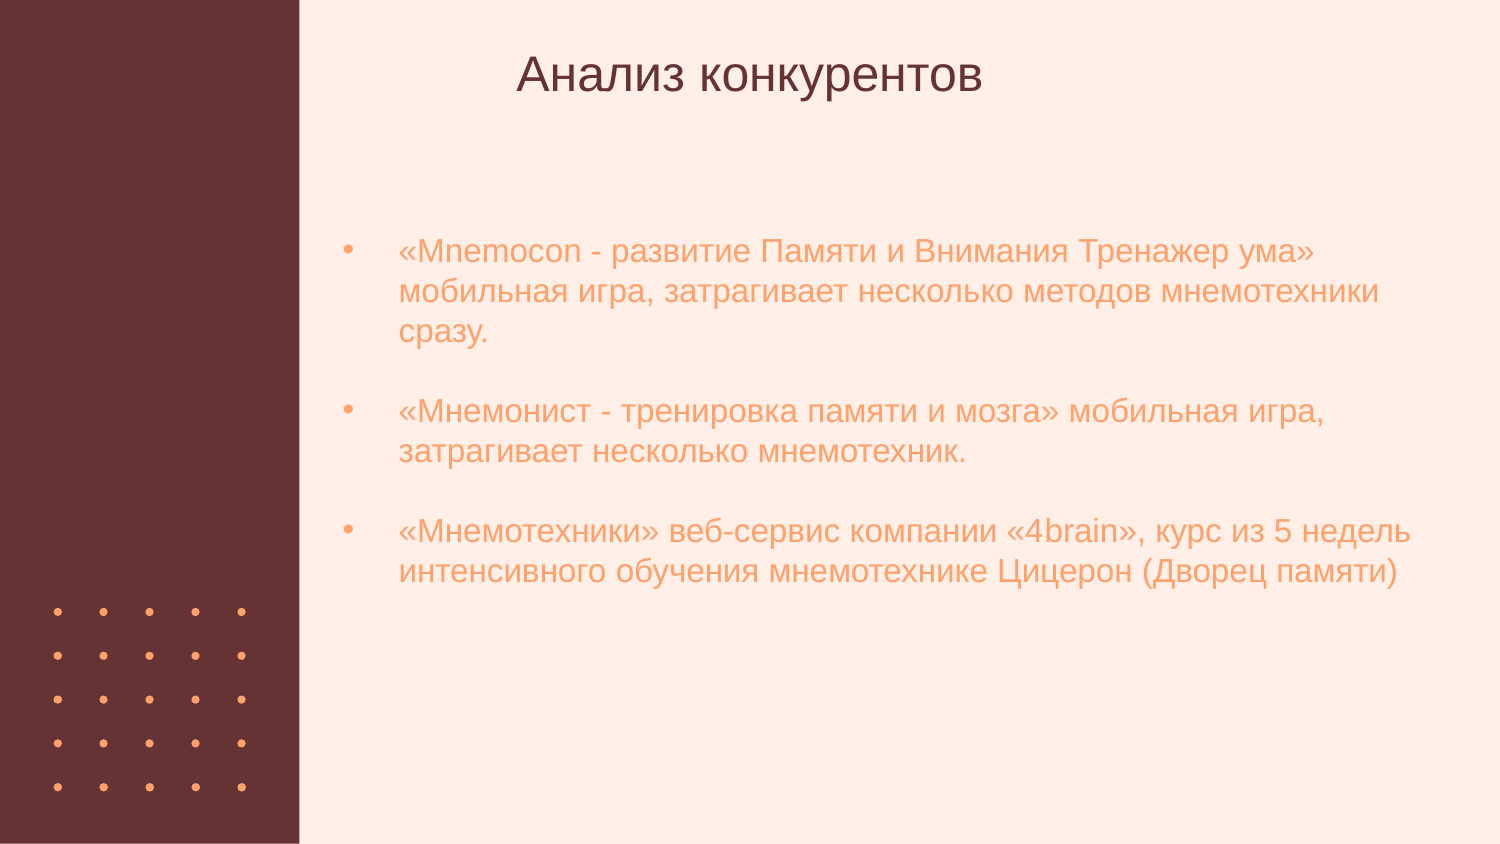

# Анализ конкурентов
«Mnemocon - развитие Памяти и Внимания Тренажер ума» мобильная игра, затрагивает несколько методов мнемотехники сразу.

«Мнемонист - тренировка памяти и мозга» мобильная игра, затрагивает несколько мнемотехник.

«Мнемотехники» веб-сервис компании «4brain», курс из 5 недель интенсивного обучения мнемотехнике Цицерон (Дворец памяти)